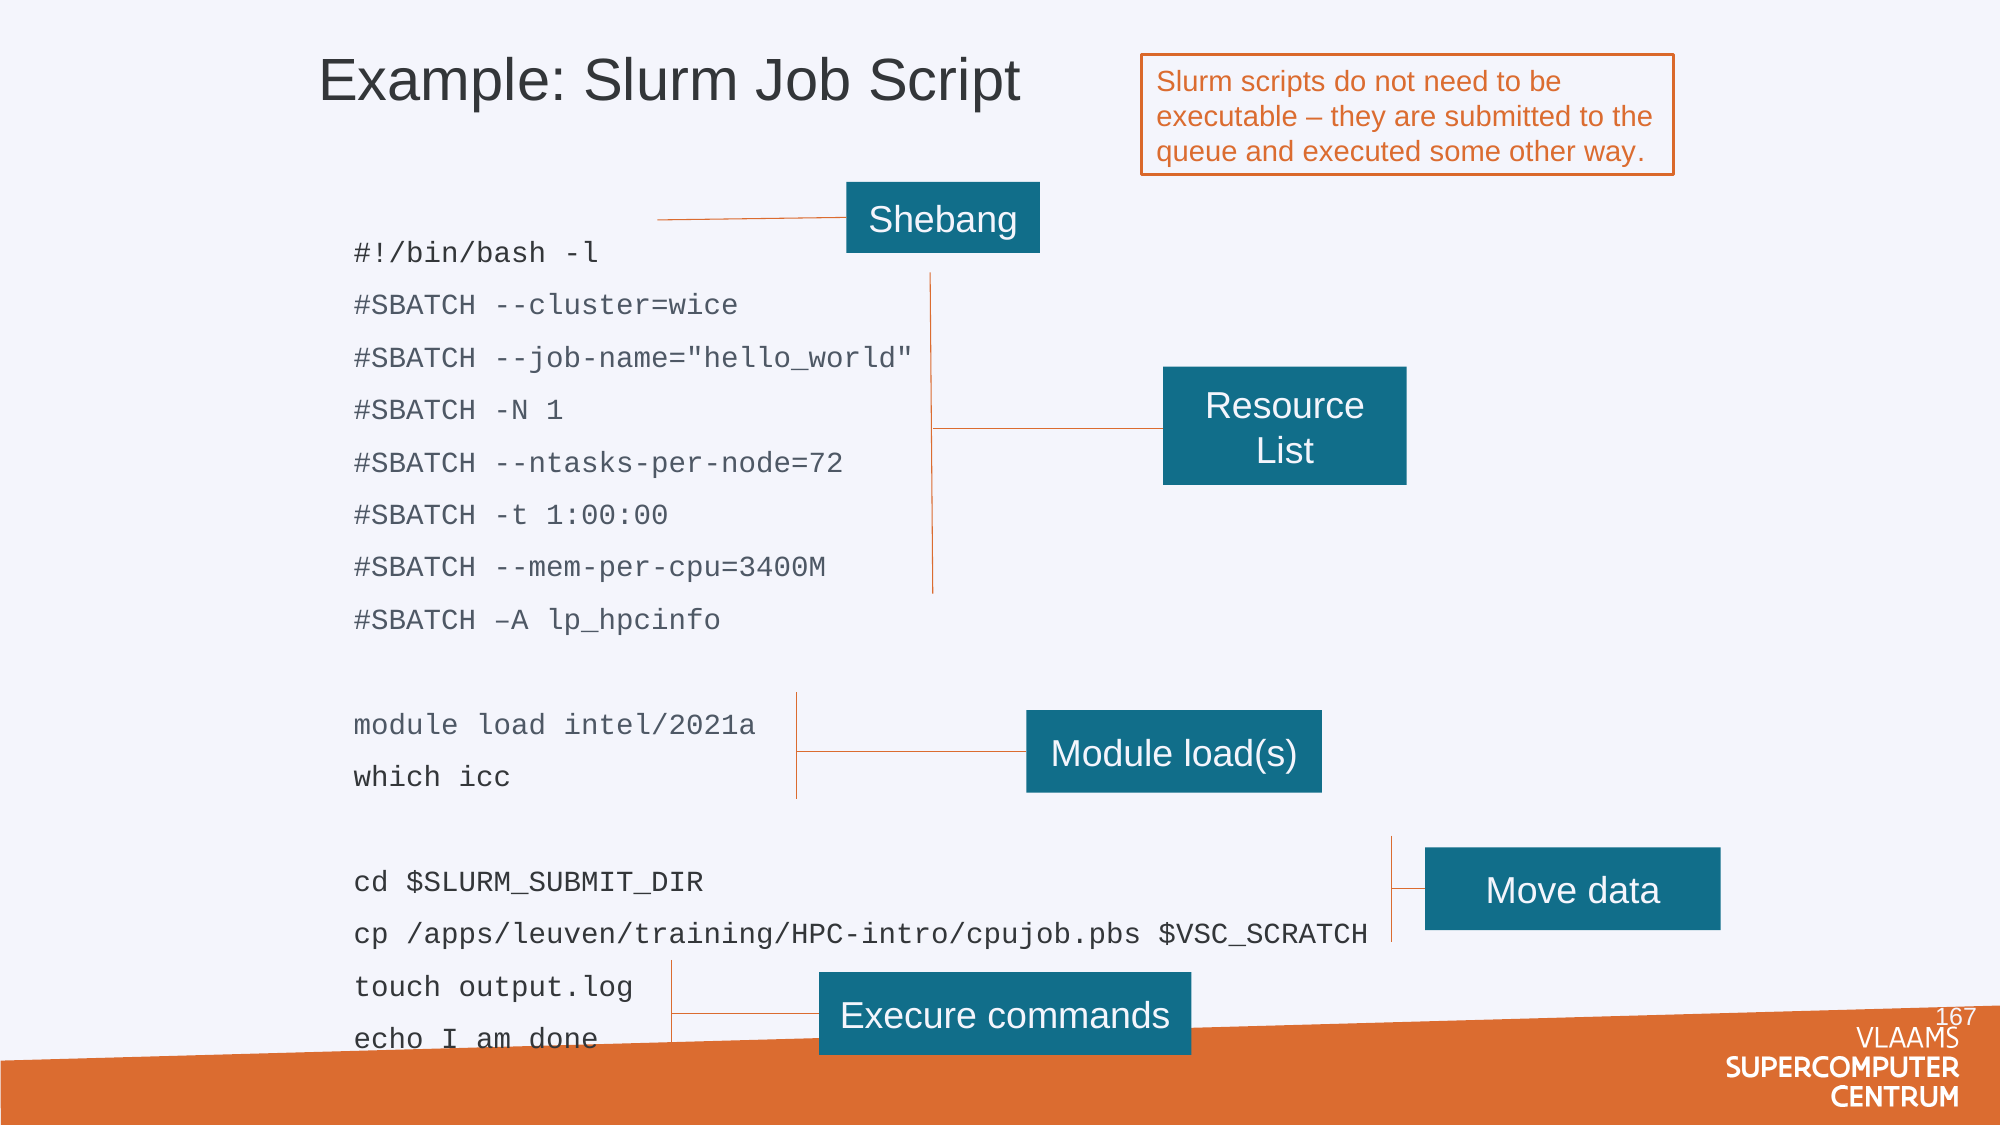

# Example: Slurm Job Script
Slurm scripts do not need to be executable – they are submitted to the queue and executed some other way.
Shebang
#!/bin/bash -l
#SBATCH --cluster=wice
#SBATCH --job-name="hello_world"
#SBATCH -N 1
#SBATCH --ntasks-per-node=72
#SBATCH -t 1:00:00
#SBATCH --mem-per-cpu=3400M
#SBATCH –A lp_hpcinfo

module load intel/2021a
which icc

cd $SLURM_SUBMIT_DIR
cp /apps/leuven/training/HPC-intro/cpujob.pbs $VSC_SCRATCH
touch output.log
echo I am done
Resource List
Module load(s)
Move data
Execure commands
167